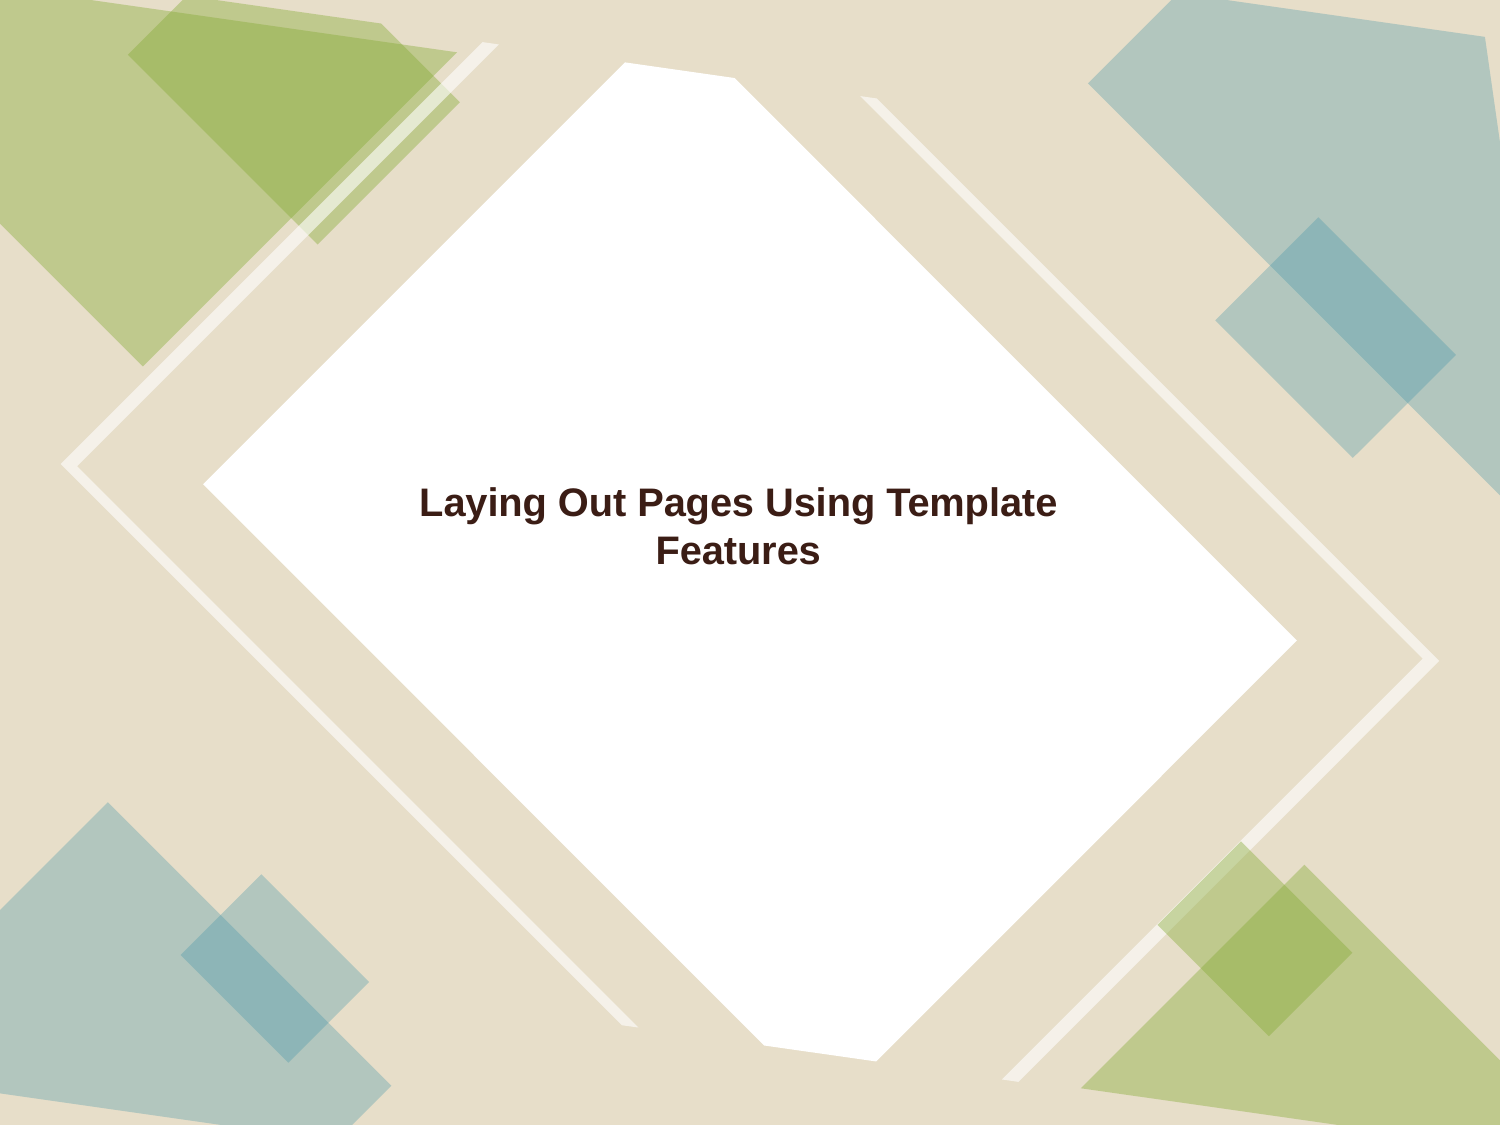

# Laying Out Pages Using Template Features